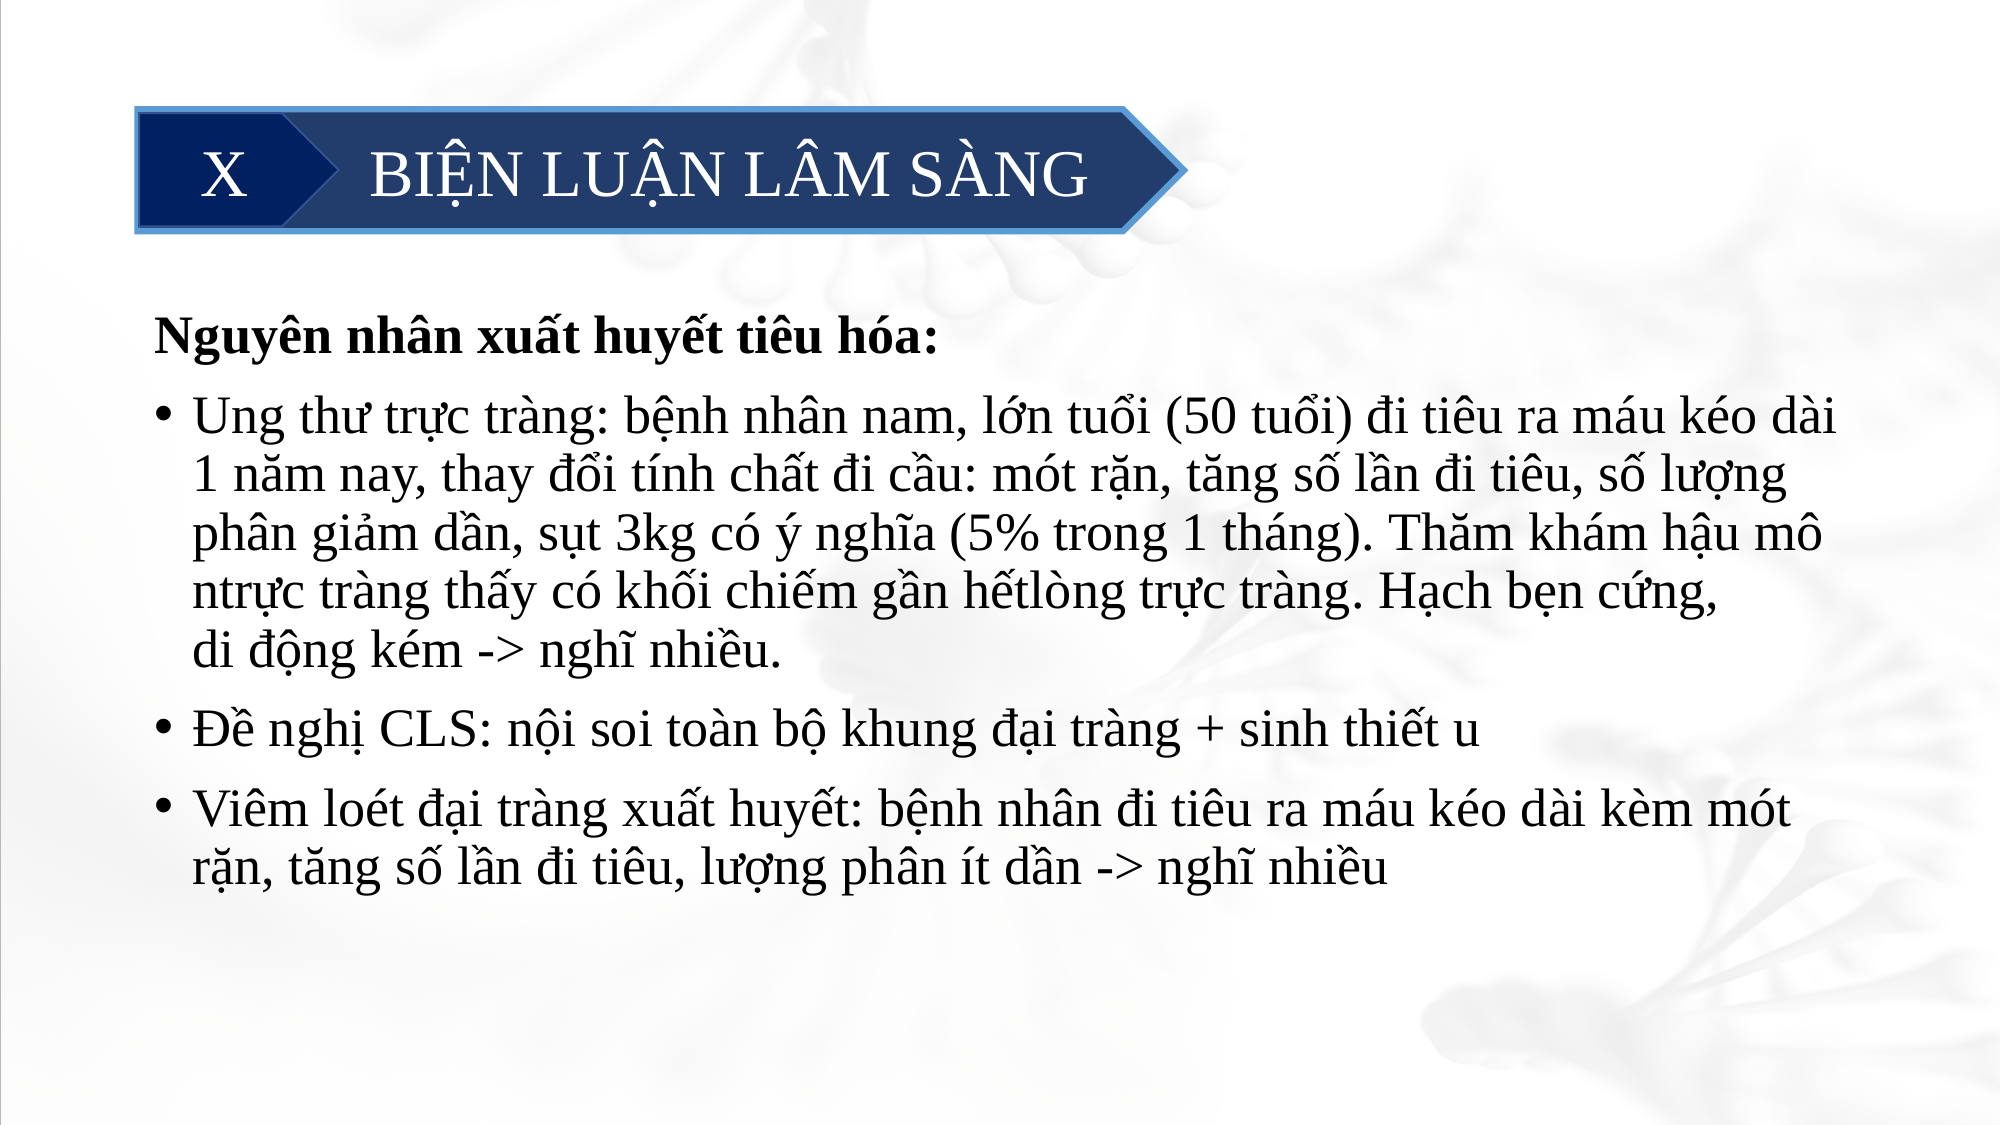

#
	    BIỆN LUẬN LÂM SÀNG
X
Nguyên nhân xuất huyết tiêu hóa:
Ung thư trực tràng: bệnh nhân nam, lớn tuổi (50 tuổi) đi tiêu ra máu kéo dài1 năm nay, thay đổi tính chất đi cầu: mót rặn, tăng số lần đi tiêu, số lượng phân giảm dần, sụt 3kg có ý nghĩa (5% trong 1 tháng). Thăm khám hậu môntrực tràng thấy có khối chiếm gần hếtlòng trực tràng. Hạch bẹn cứng, di động kém -> nghĩ nhiều.
Đề nghị CLS: nội soi toàn bộ khung đại tràng + sinh thiết u
Viêm loét đại tràng xuất huyết: bệnh nhân đi tiêu ra máu kéo dài kèm mót rặn, tăng số lần đi tiêu, lượng phân ít dần -> nghĩ nhiều